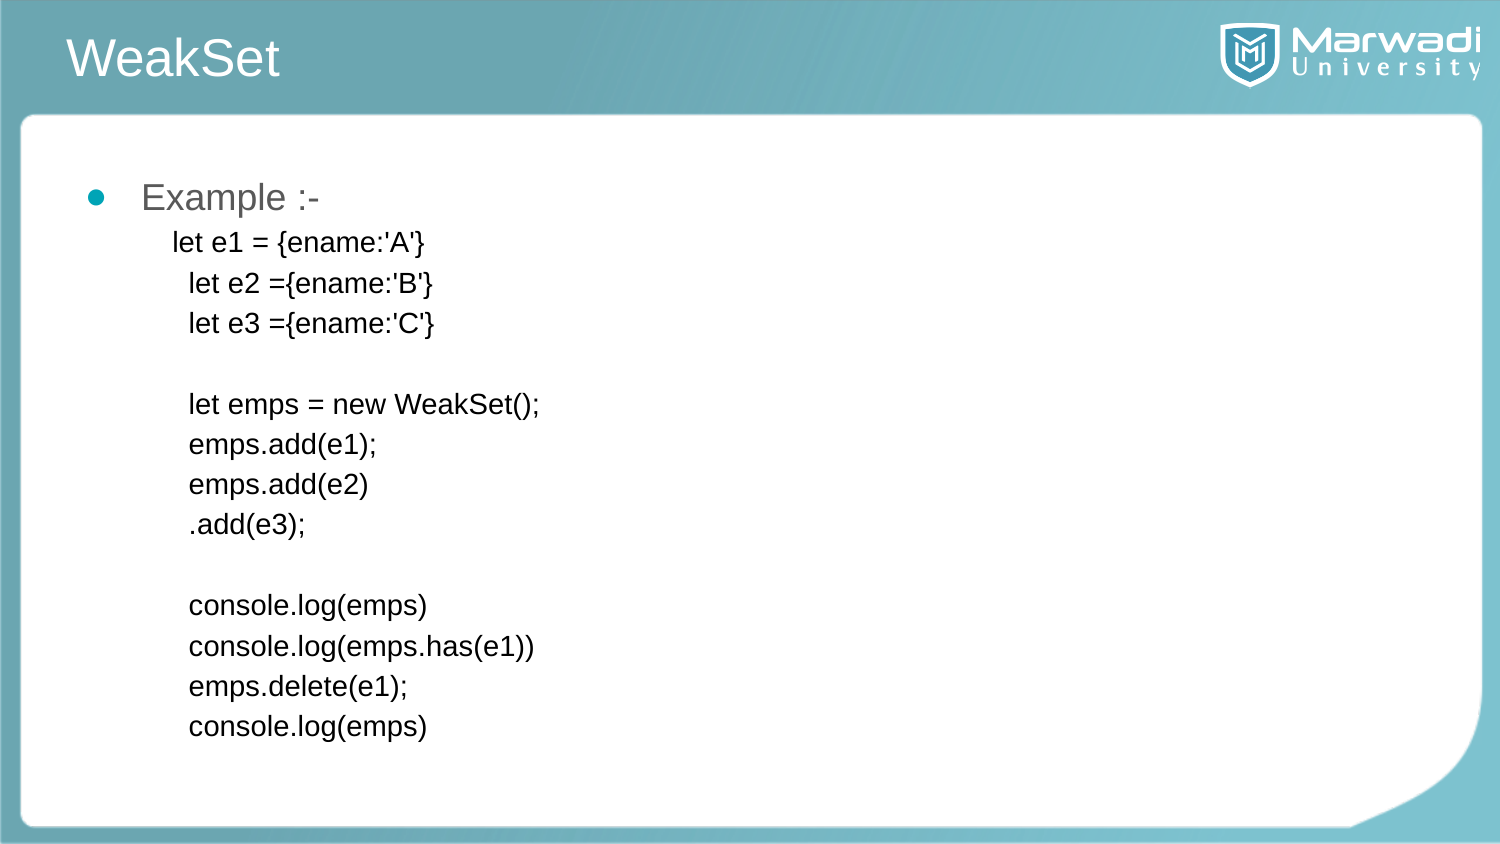

# WeakSet
Example :-
 let e1 = {ename:'A'}
   let e2 ={ename:'B'}
   let e3 ={ename:'C'}

   let emps = new WeakSet();
   emps.add(e1);
   emps.add(e2)
   .add(e3);

   console.log(emps)
   console.log(emps.has(e1))
   emps.delete(e1);
   console.log(emps)